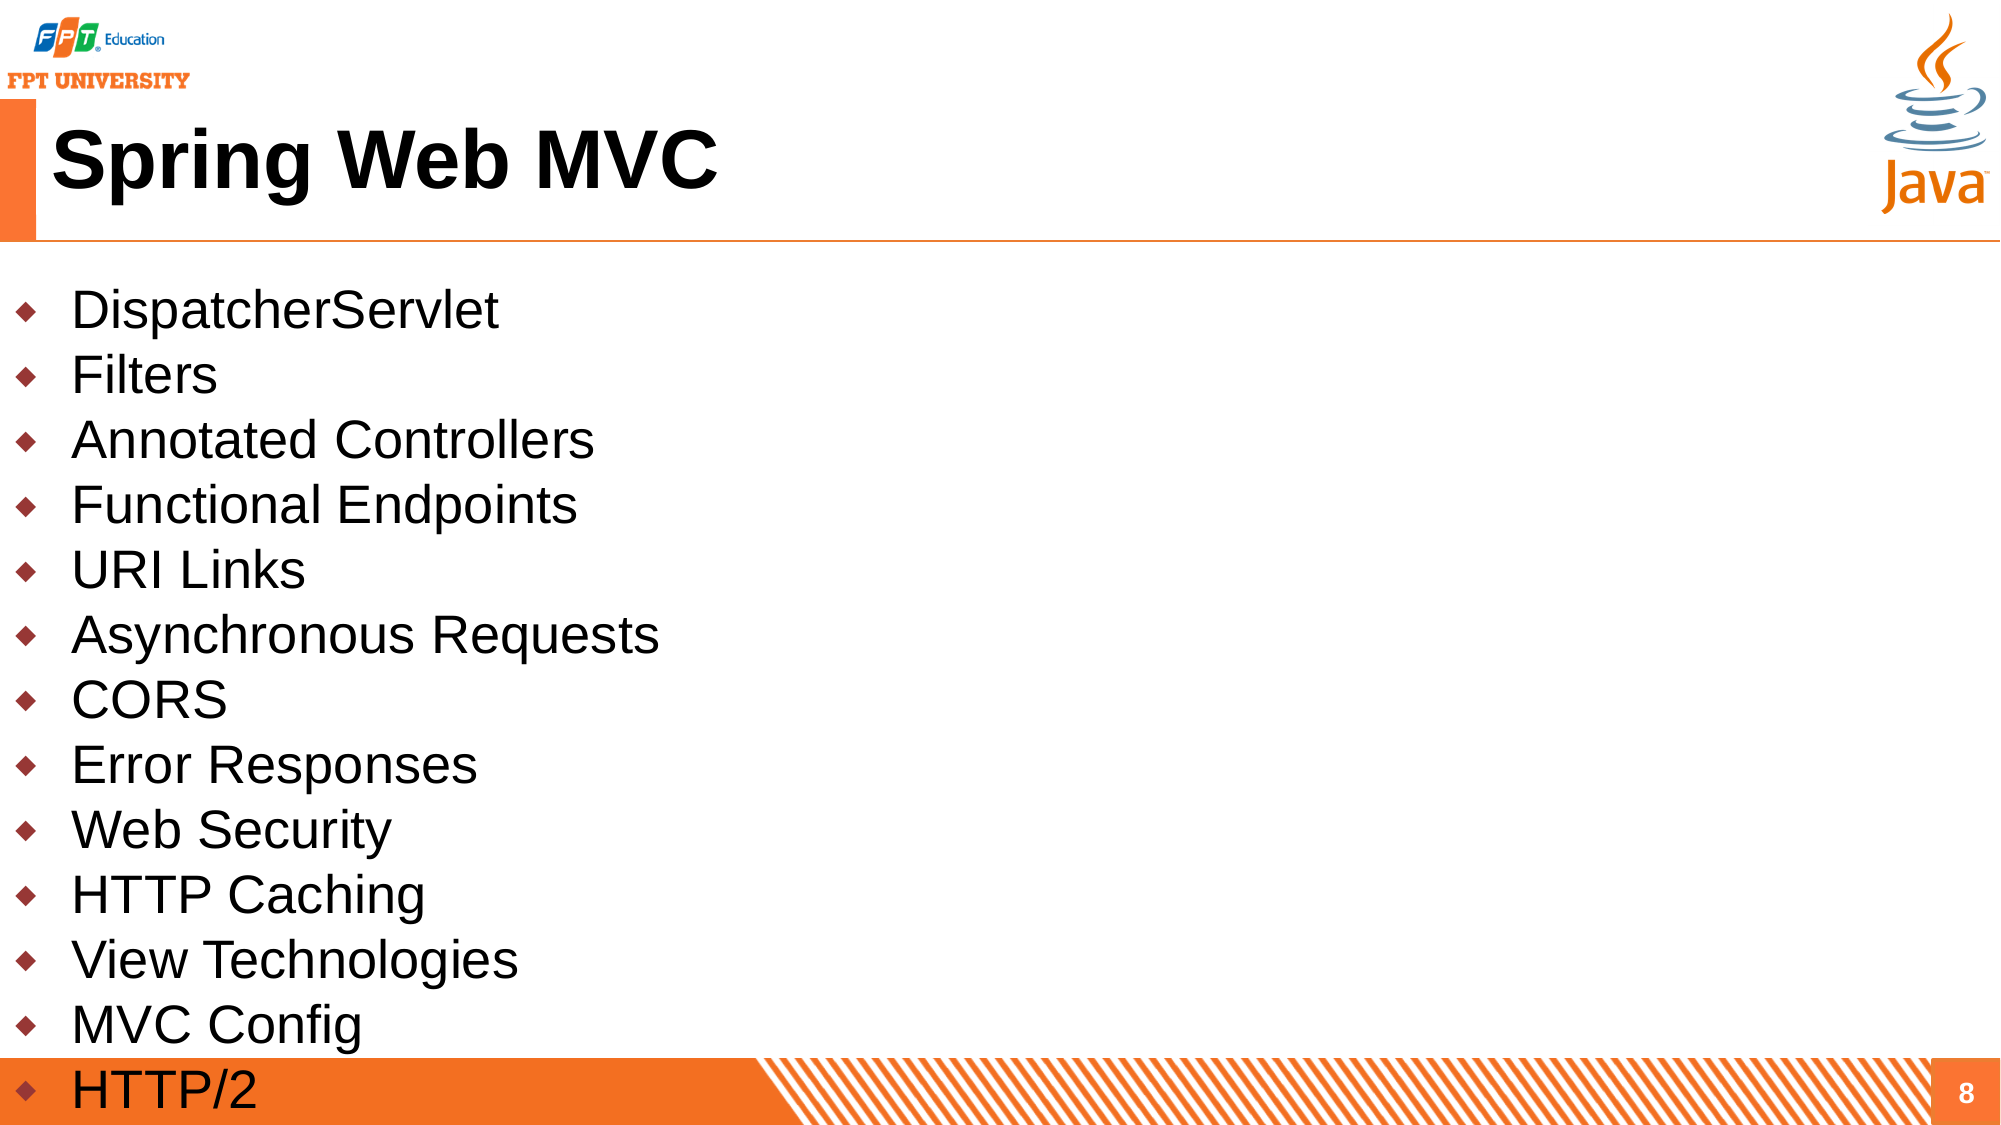

# Spring Web MVC
DispatcherServlet
Filters
Annotated Controllers
Functional Endpoints
URI Links
Asynchronous Requests
CORS
Error Responses
Web Security
HTTP Caching
View Technologies
MVC Config
HTTP/2
8